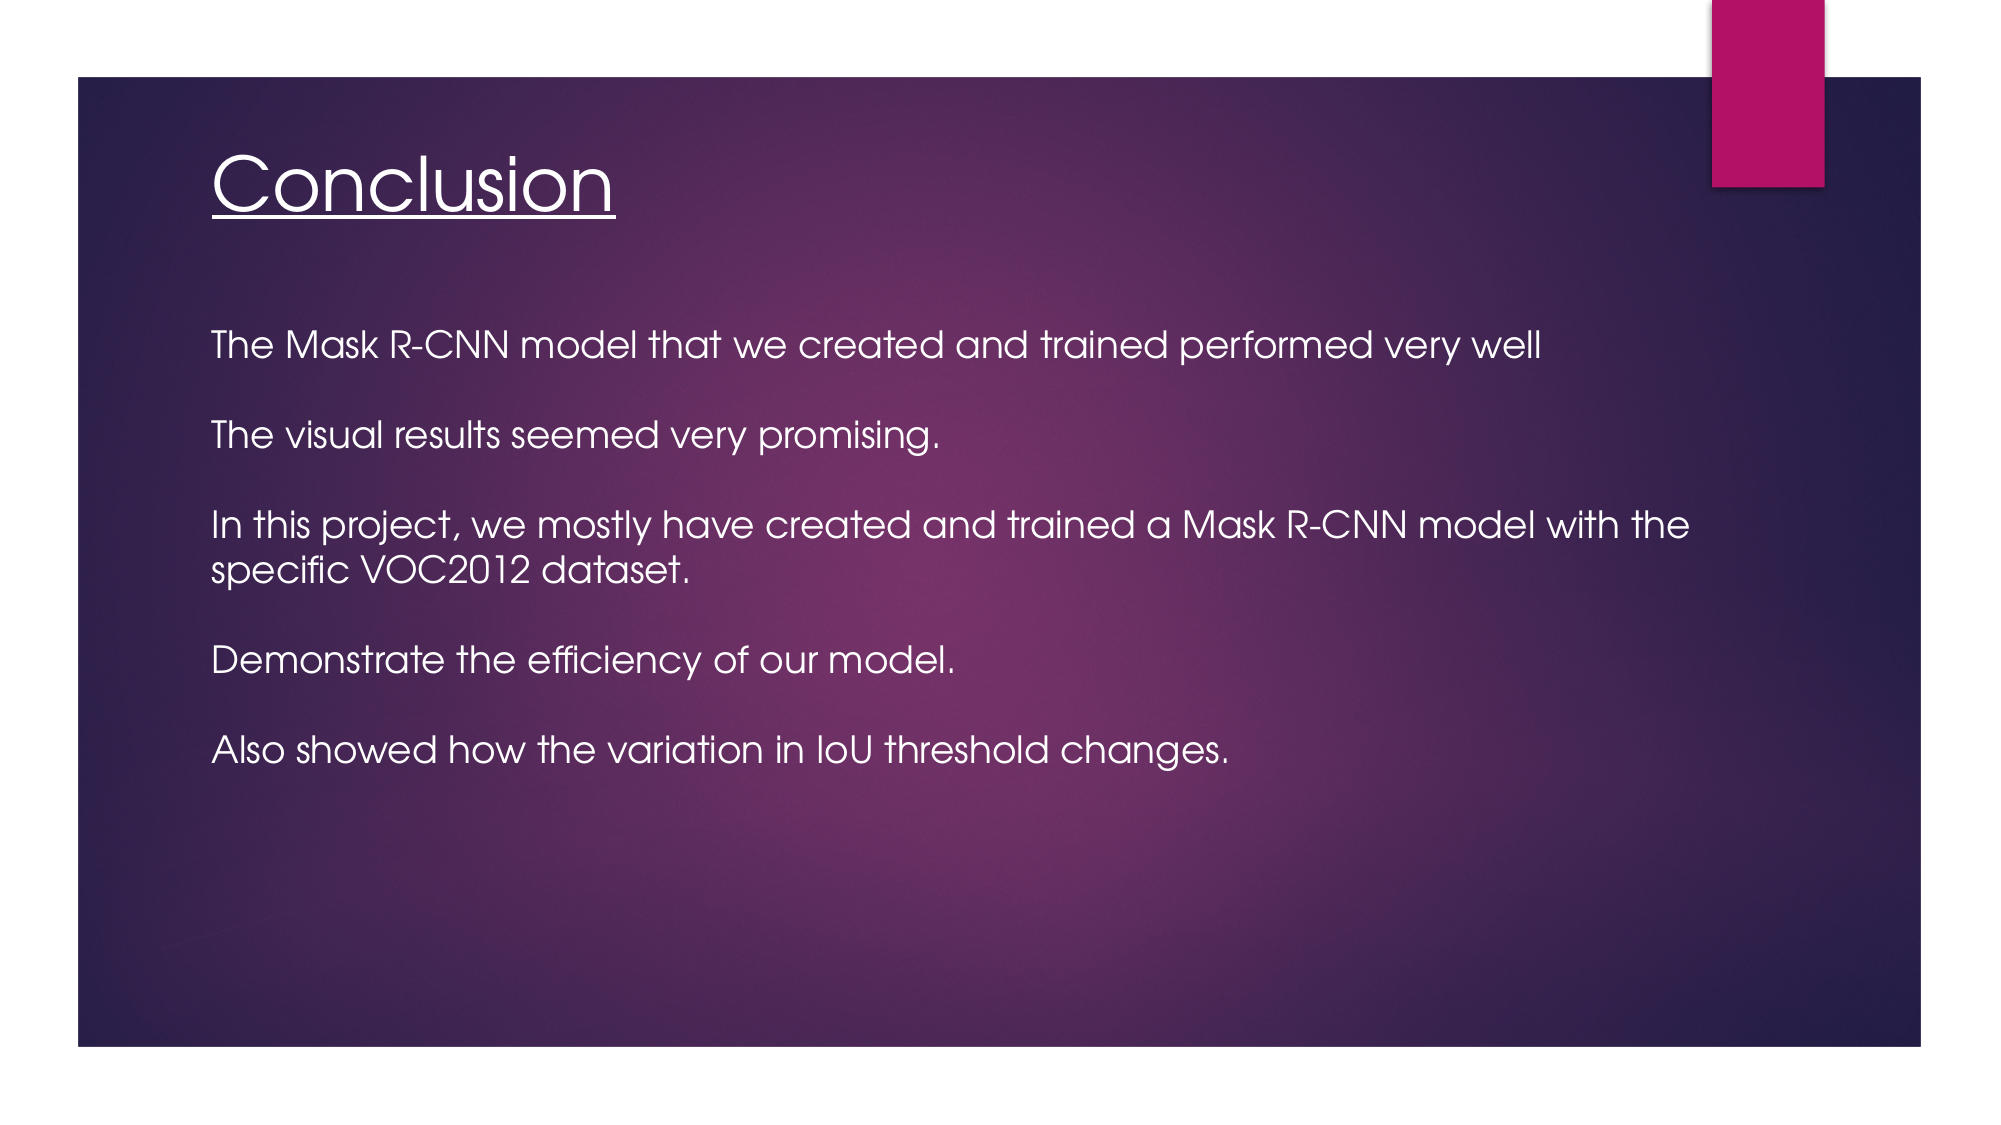

Conclusion
The Mask R-CNN model that we created and trained performed very well

The visual results seemed very promising.
In this project, we mostly have created and trained a Mask R-CNN model with the specific VOC2012 dataset.

Demonstrate the efficiency of our model.

Also showed how the variation in IoU threshold changes.